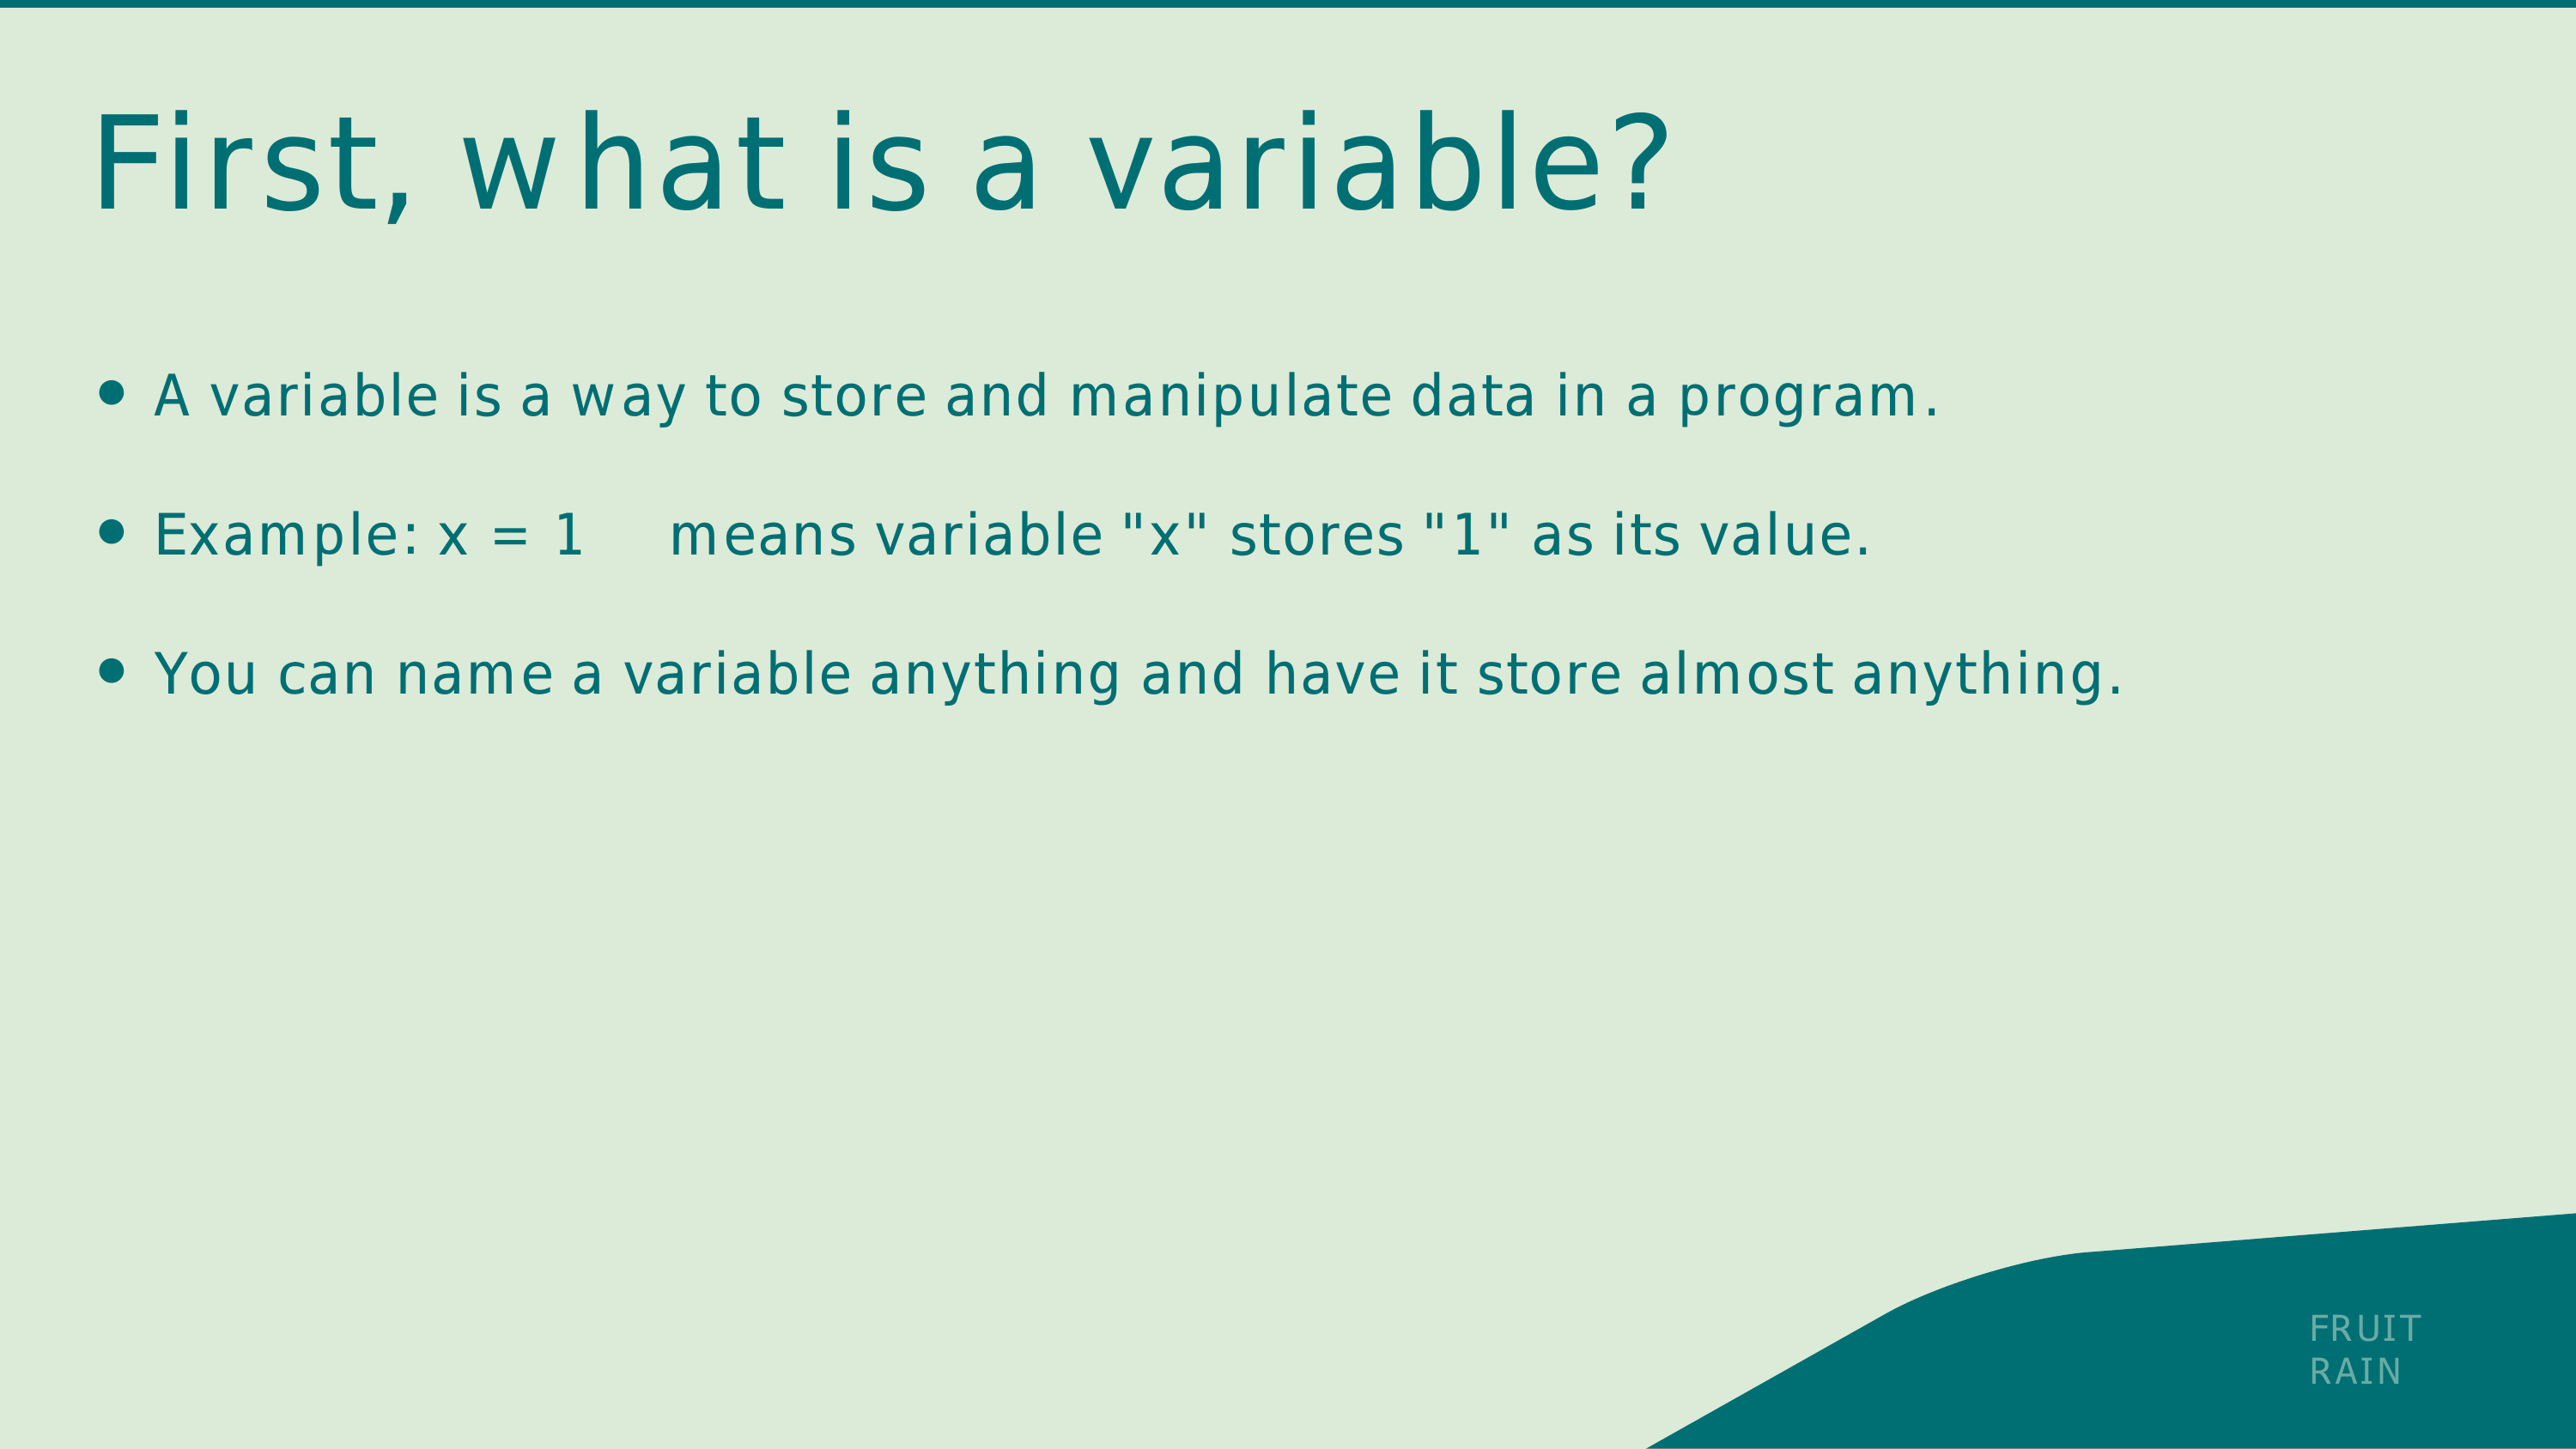

# First, what is a variable?
A variable is a way to store and manipulate data in a program.

Example: x = 1	means variable "x" stores "1" as its value.

You can name a variable anything and have it store almost anything.
FRUIT RAIN